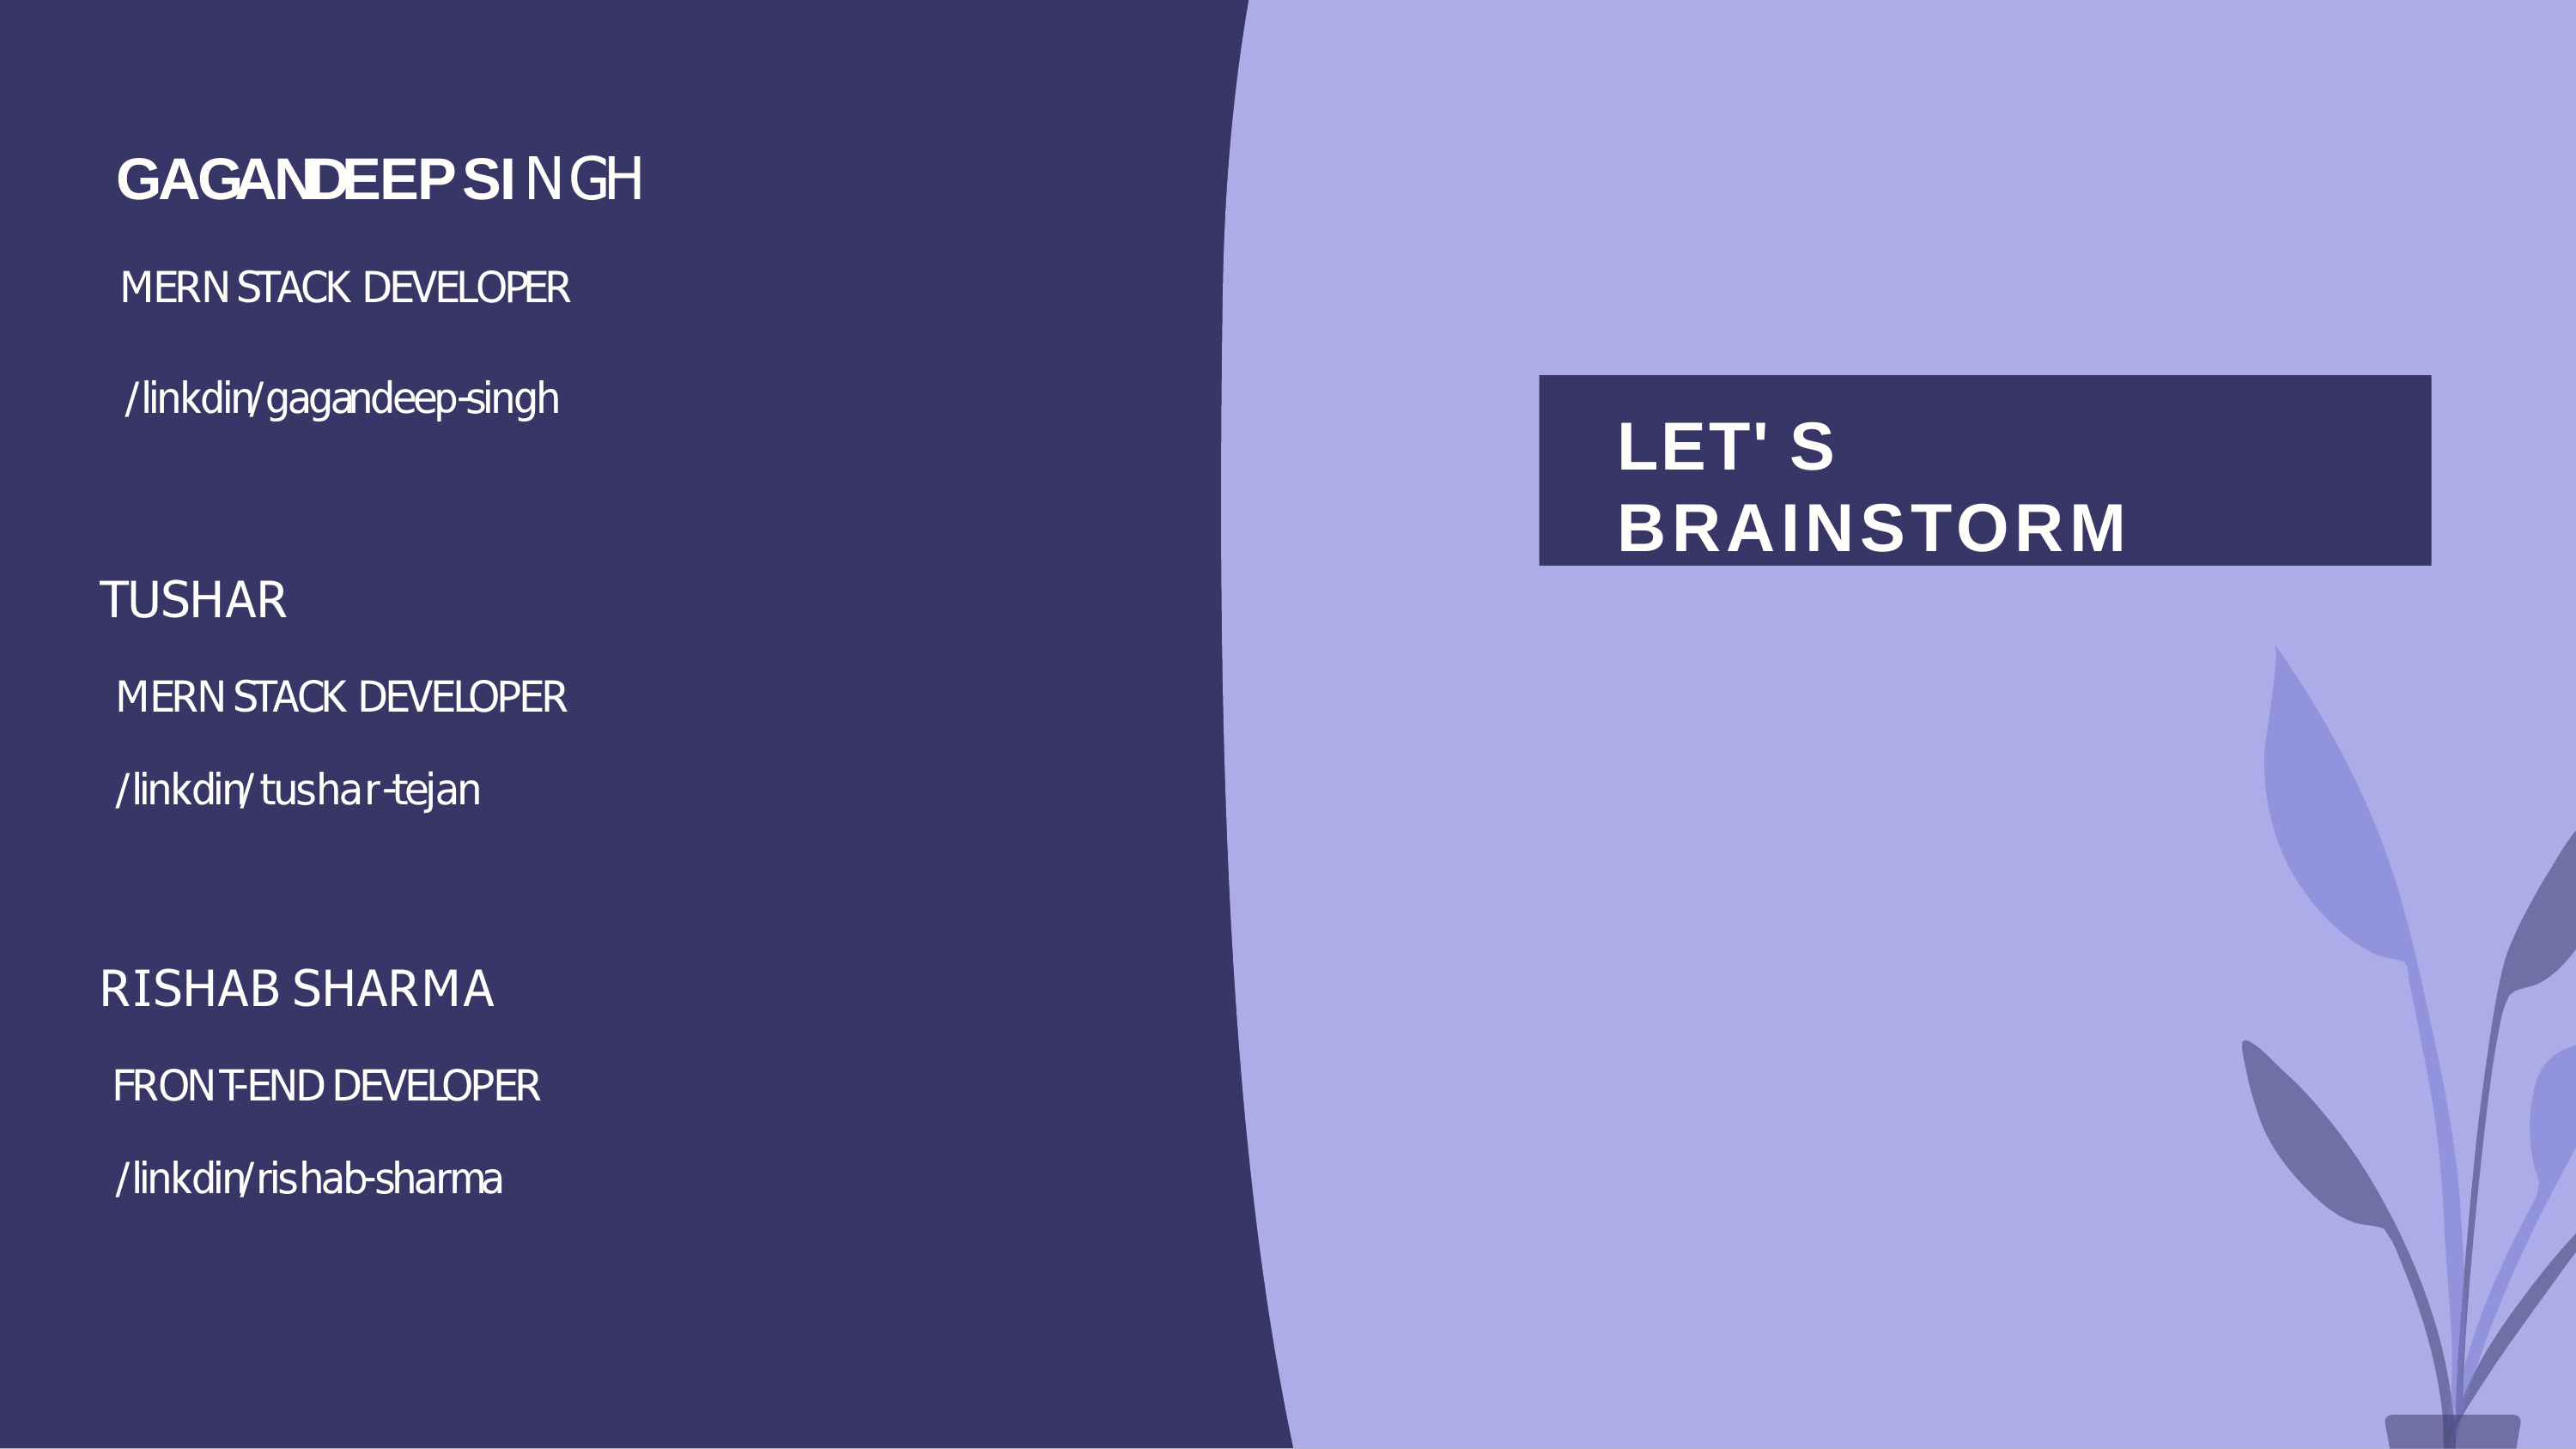

G A GA NDE E P  S I N GH
  M E R N   ST A C K    D E V E L O PE R
  /l i n k d i n/g a g an d e e p -s i n g h

T U S H A R
  M E R N   ST A C K    D E V E LO P E R
  /l i n k d i n/ t u s  h a  r  -t e j a n

R I S H A B   S H A R M A
 F R O N  T- E N D   D E V E LO P E R
  /l i n k d i n/r i s  h a b- s h a r ma

# Talk to Us
LET' S	BRAINSTORM